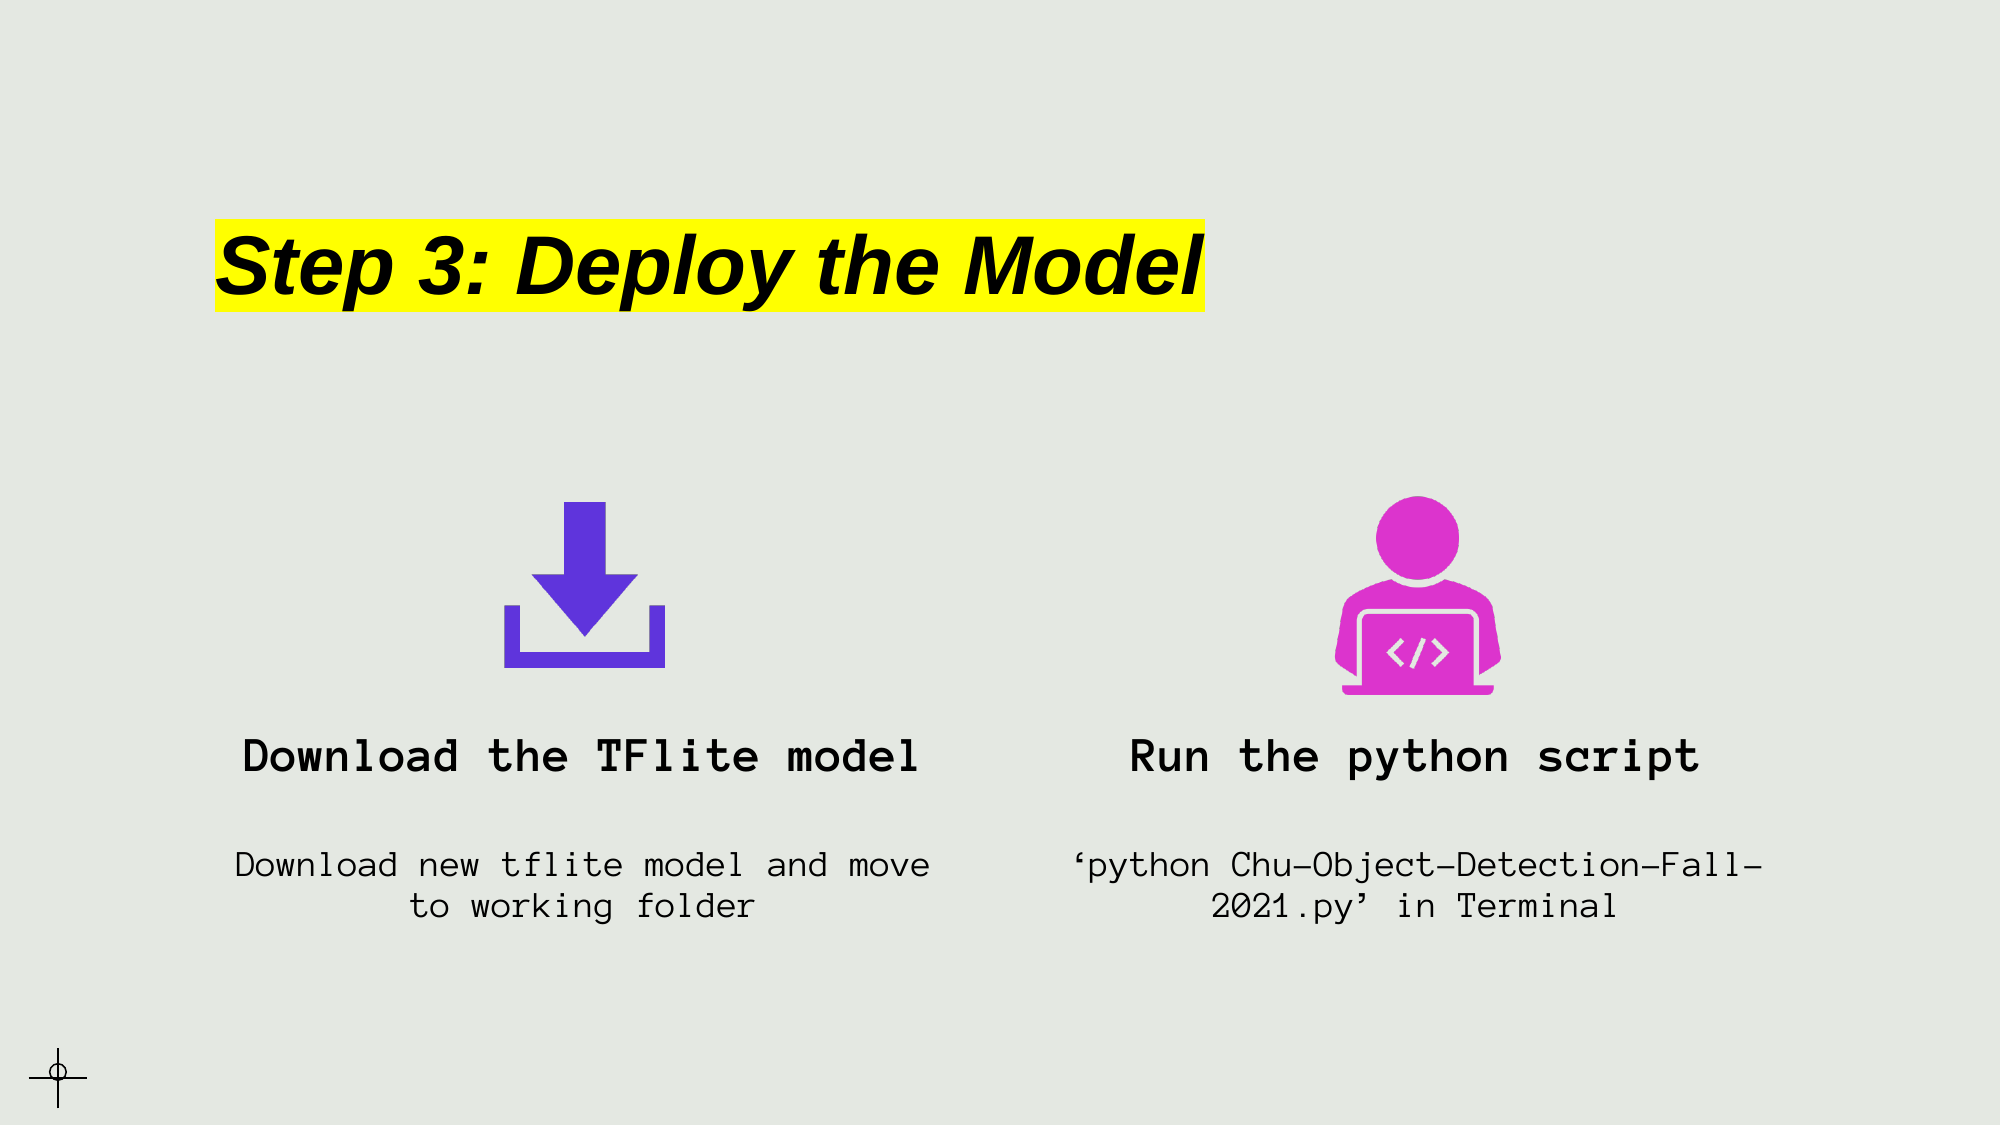

# Step 3: Deploy the Model
Download the TFlite model
Download new tflite model and move to working folder
Run the python script
‘python Chu-Object-Detection-Fall-2021.py’ in Terminal